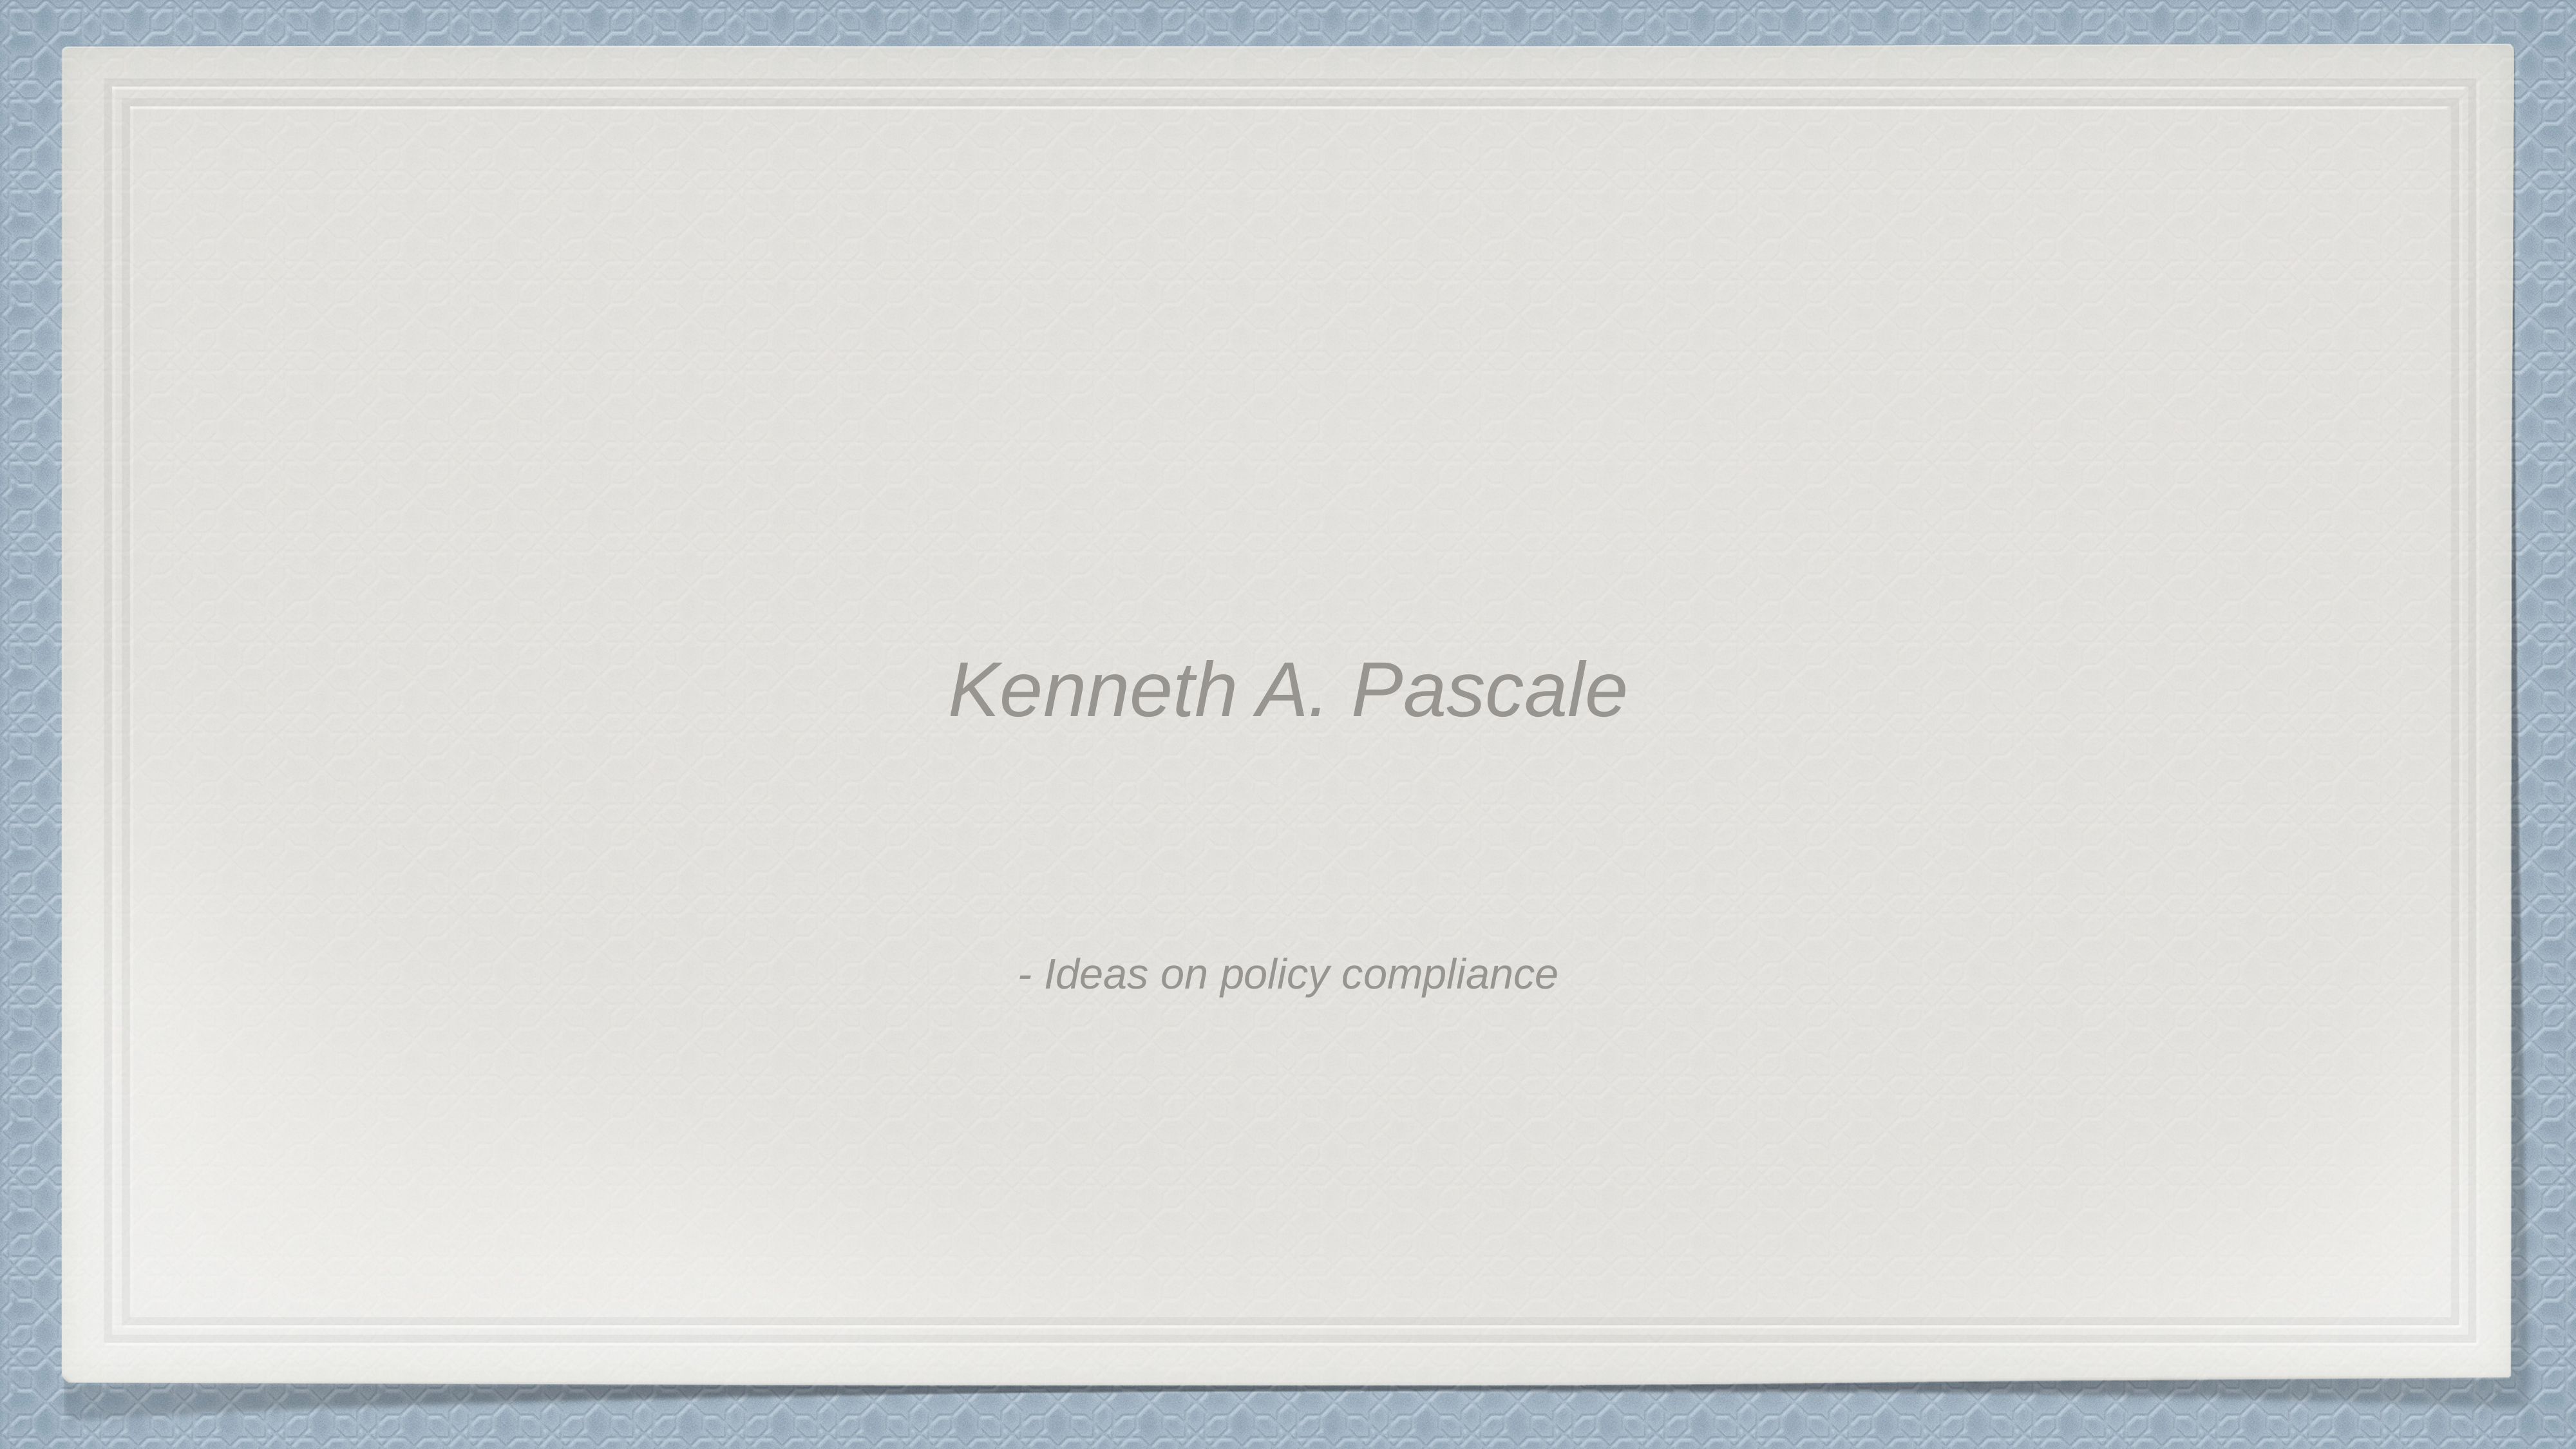

Kenneth A. Pascale
- Ideas on policy compliance